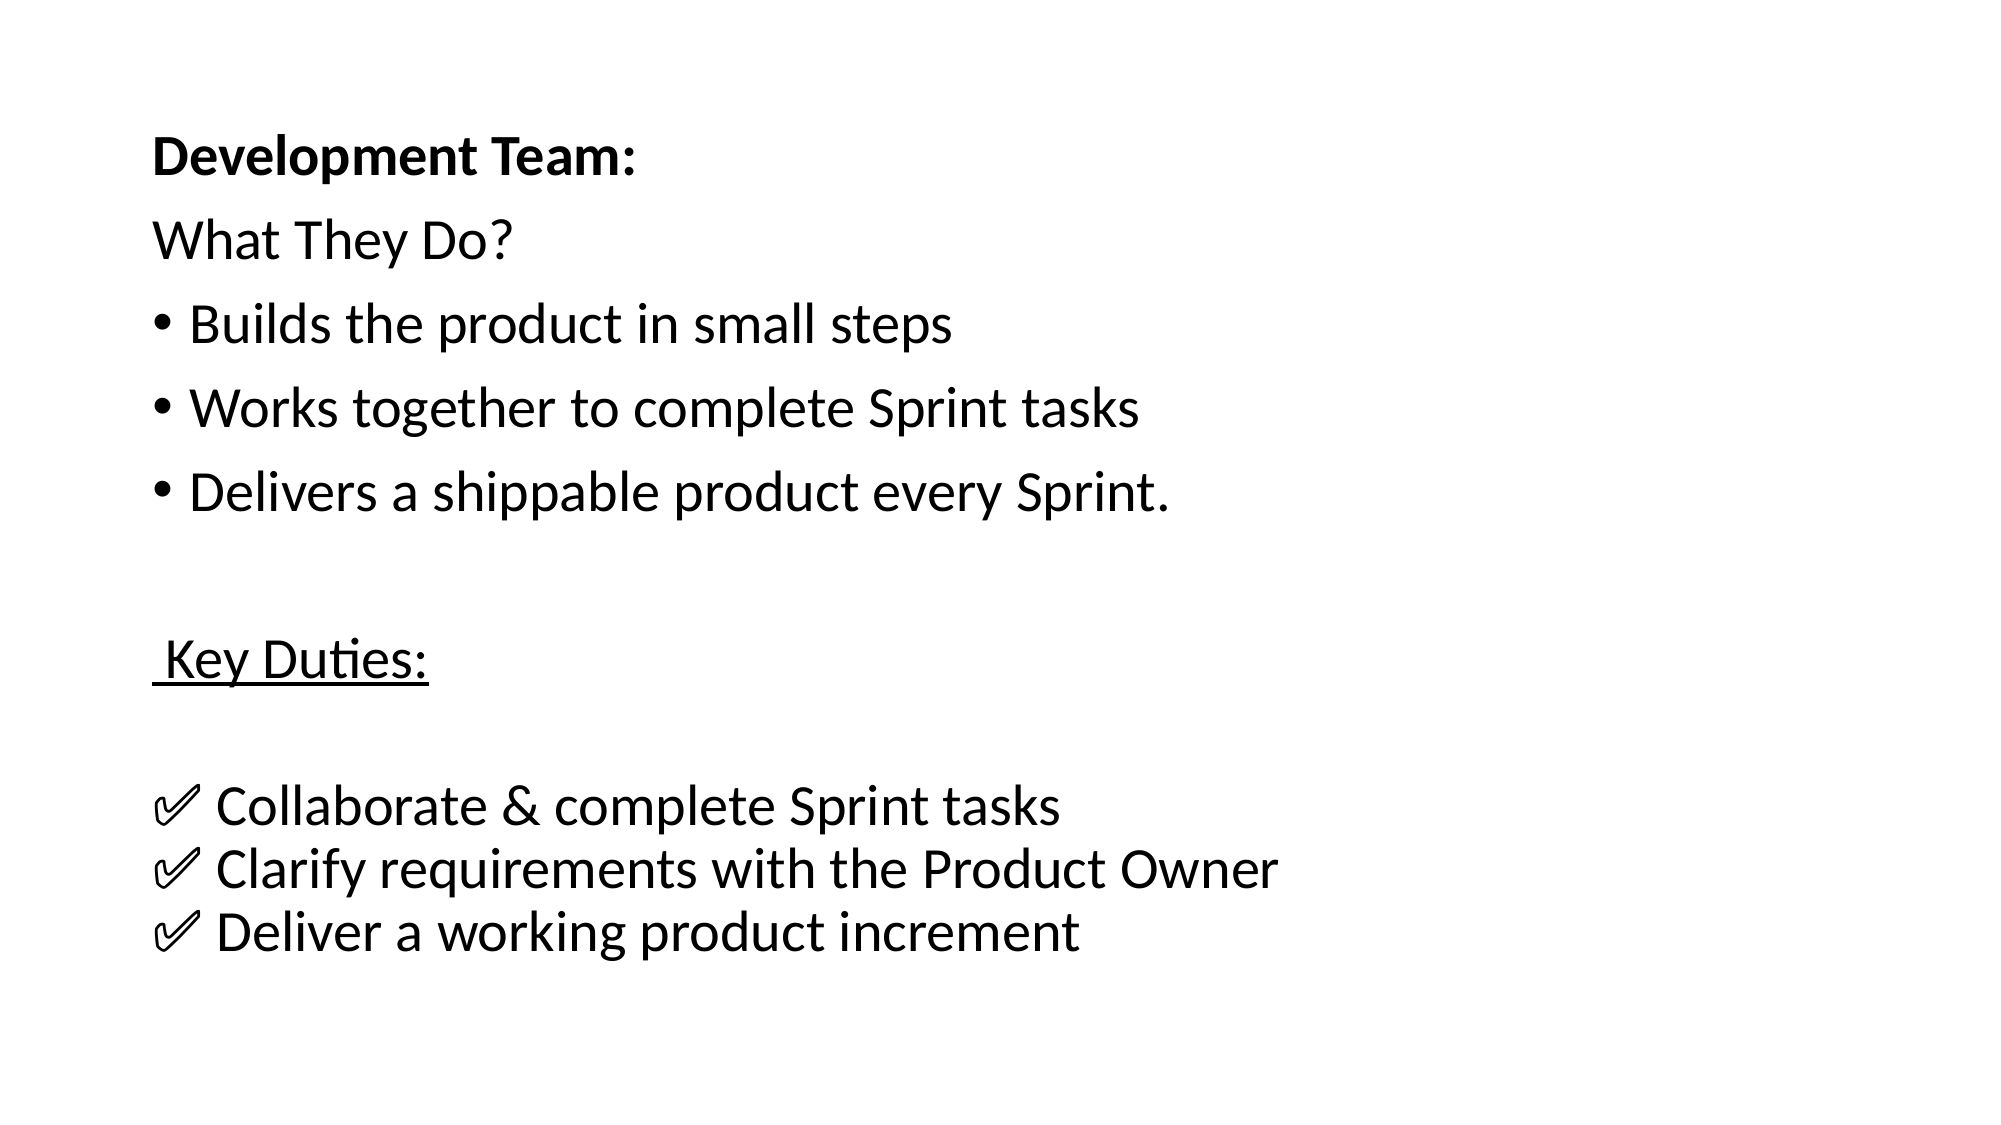

Development Team:
What They Do?
Builds the product in small steps
Works together to complete Sprint tasks
Delivers a shippable product every Sprint.

 Key Duties:
✅ Collaborate & complete Sprint tasks
✅ Clarify requirements with the Product Owner
✅ Deliver a working product increment